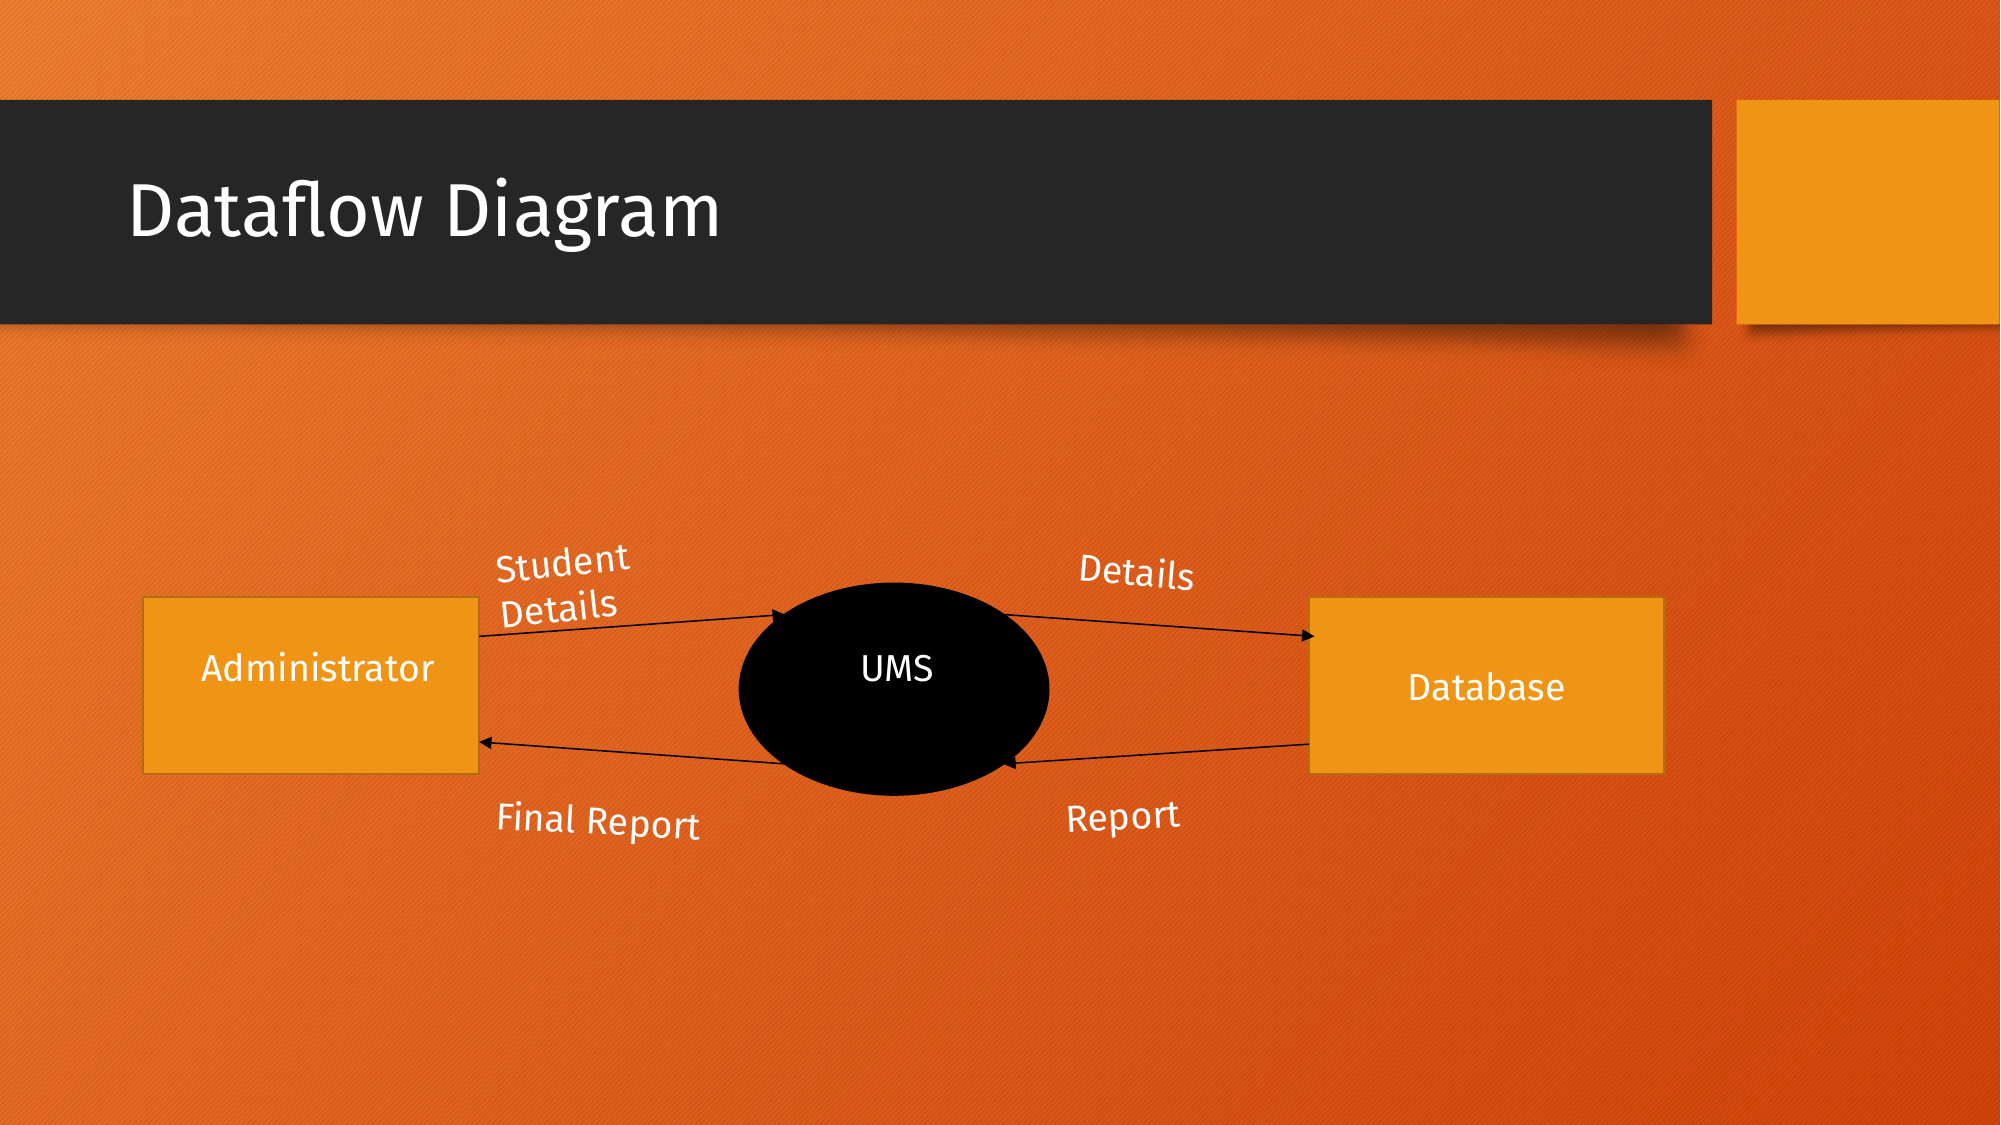

# Dataflow Diagram

Student       Details
Details

Database
Administrator
UMS
Report
Final Report